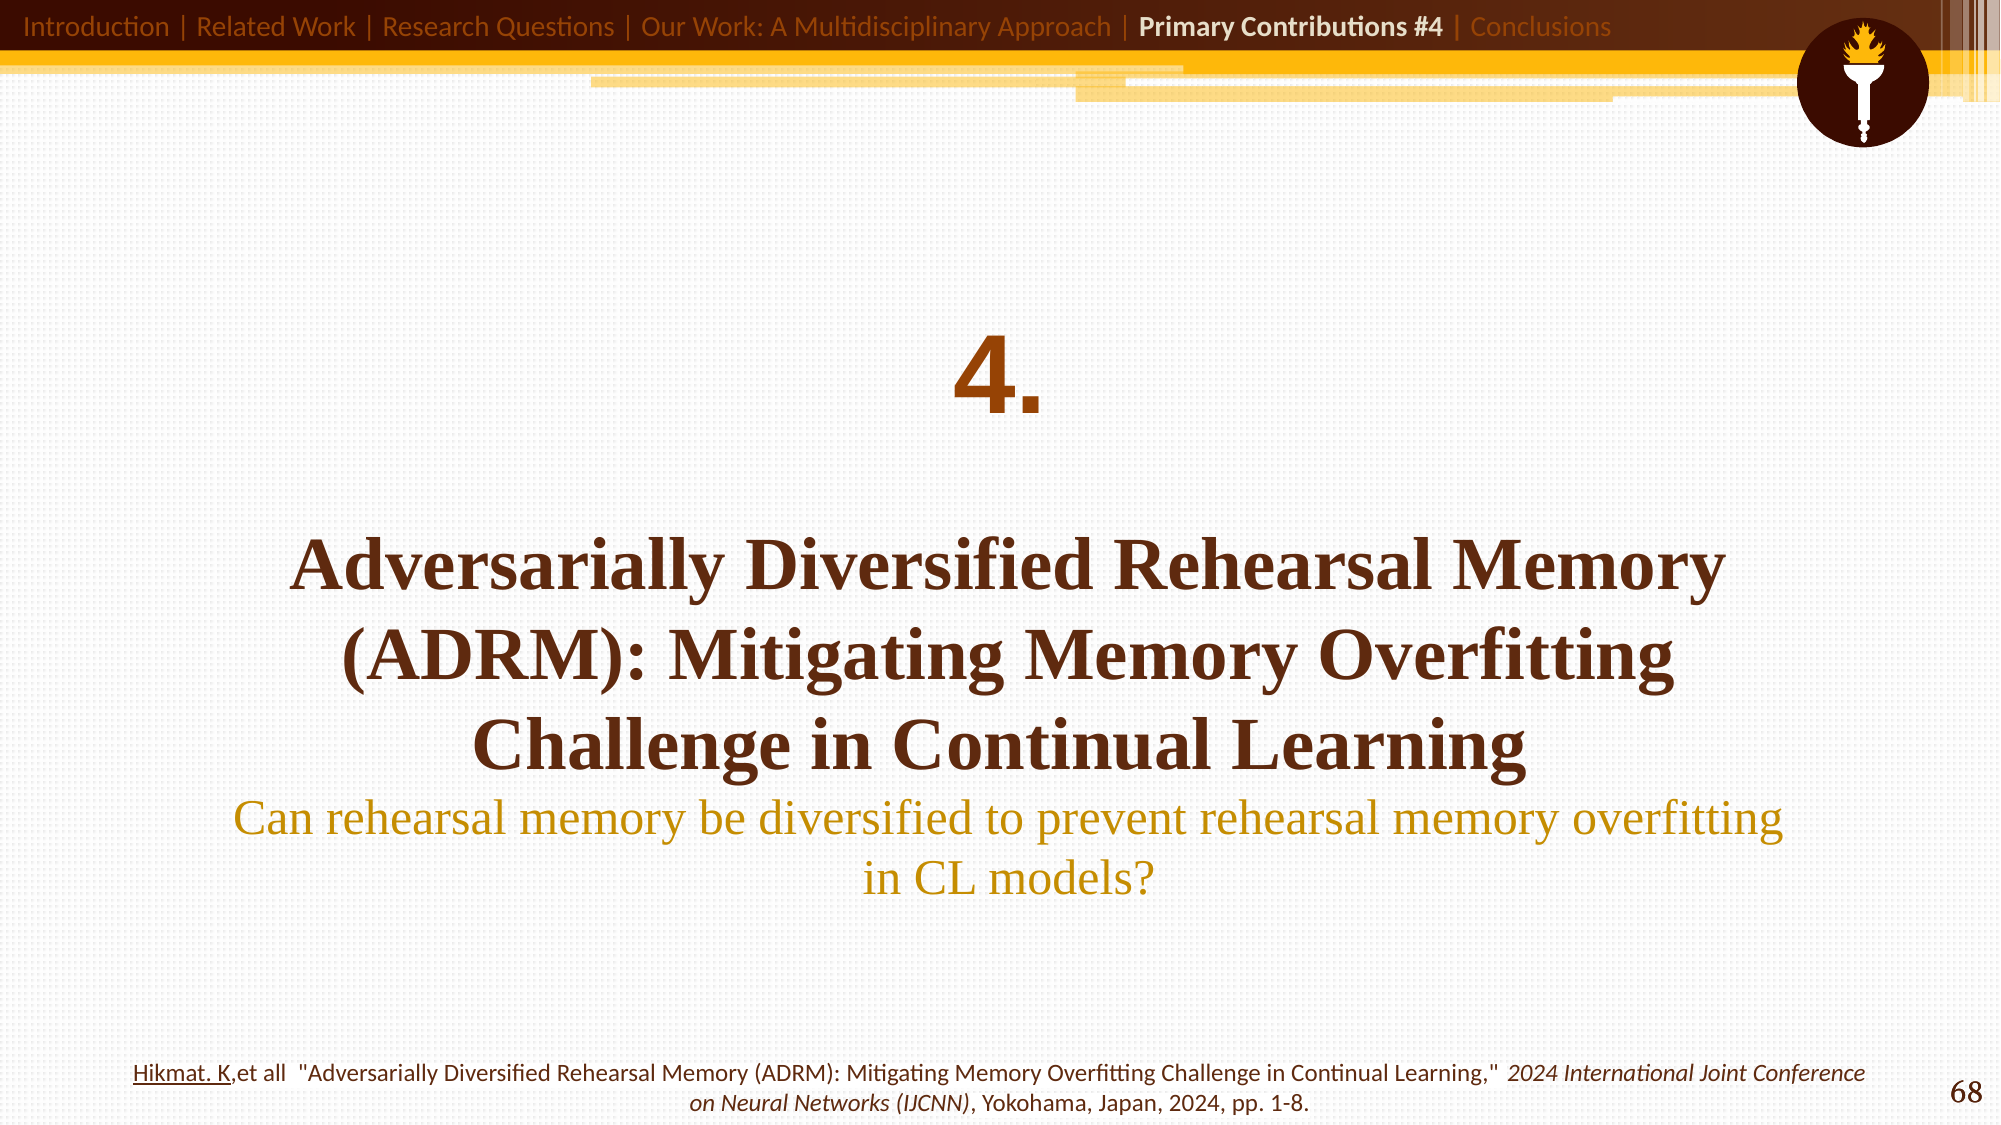

Introduction | Related Work | Research Questions | Our Work: A Multidisciplinary Approach | Primary Contributions #4 | Conclusions
4.
# Adversarially Diversified Rehearsal Memory (ADRM): Mitigating Memory Overfitting Challenge in Continual Learning  Can rehearsal memory be diversified to prevent rehearsal memory overfitting in CL models?
Hikmat. K,et all  "Adversarially Diversified Rehearsal Memory (ADRM): Mitigating Memory Overfitting Challenge in Continual Learning," 2024 International Joint Conference on Neural Networks (IJCNN), Yokohama, Japan, 2024, pp. 1-8.